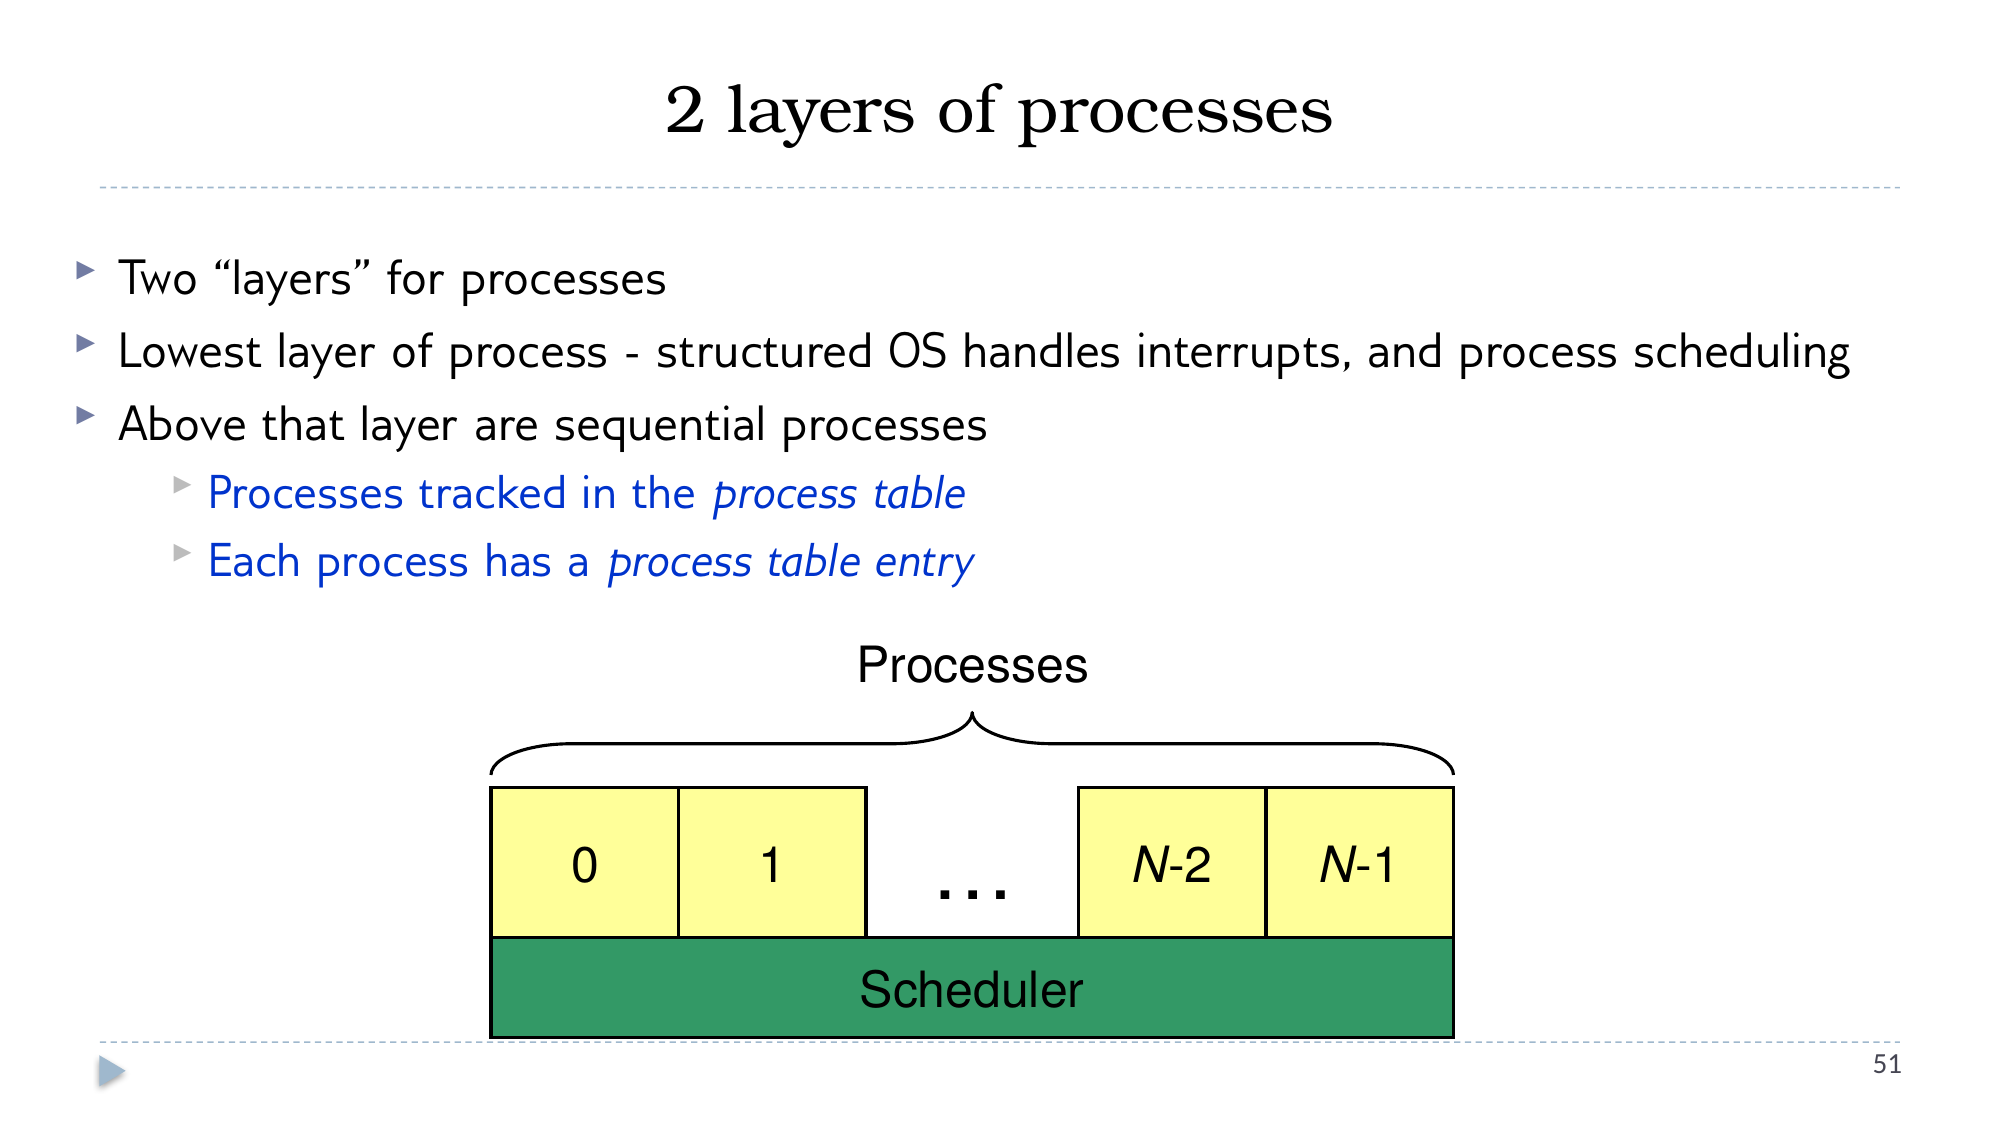

# 2 layers of processes
Two “layers” for processes
Lowest layer of process - structured OS handles interrupts, and process scheduling
Above that layer are sequential processes
Processes tracked in the process table
Each process has a process table entry

Processes
0
1
N-2
N-1
…
Scheduler
51